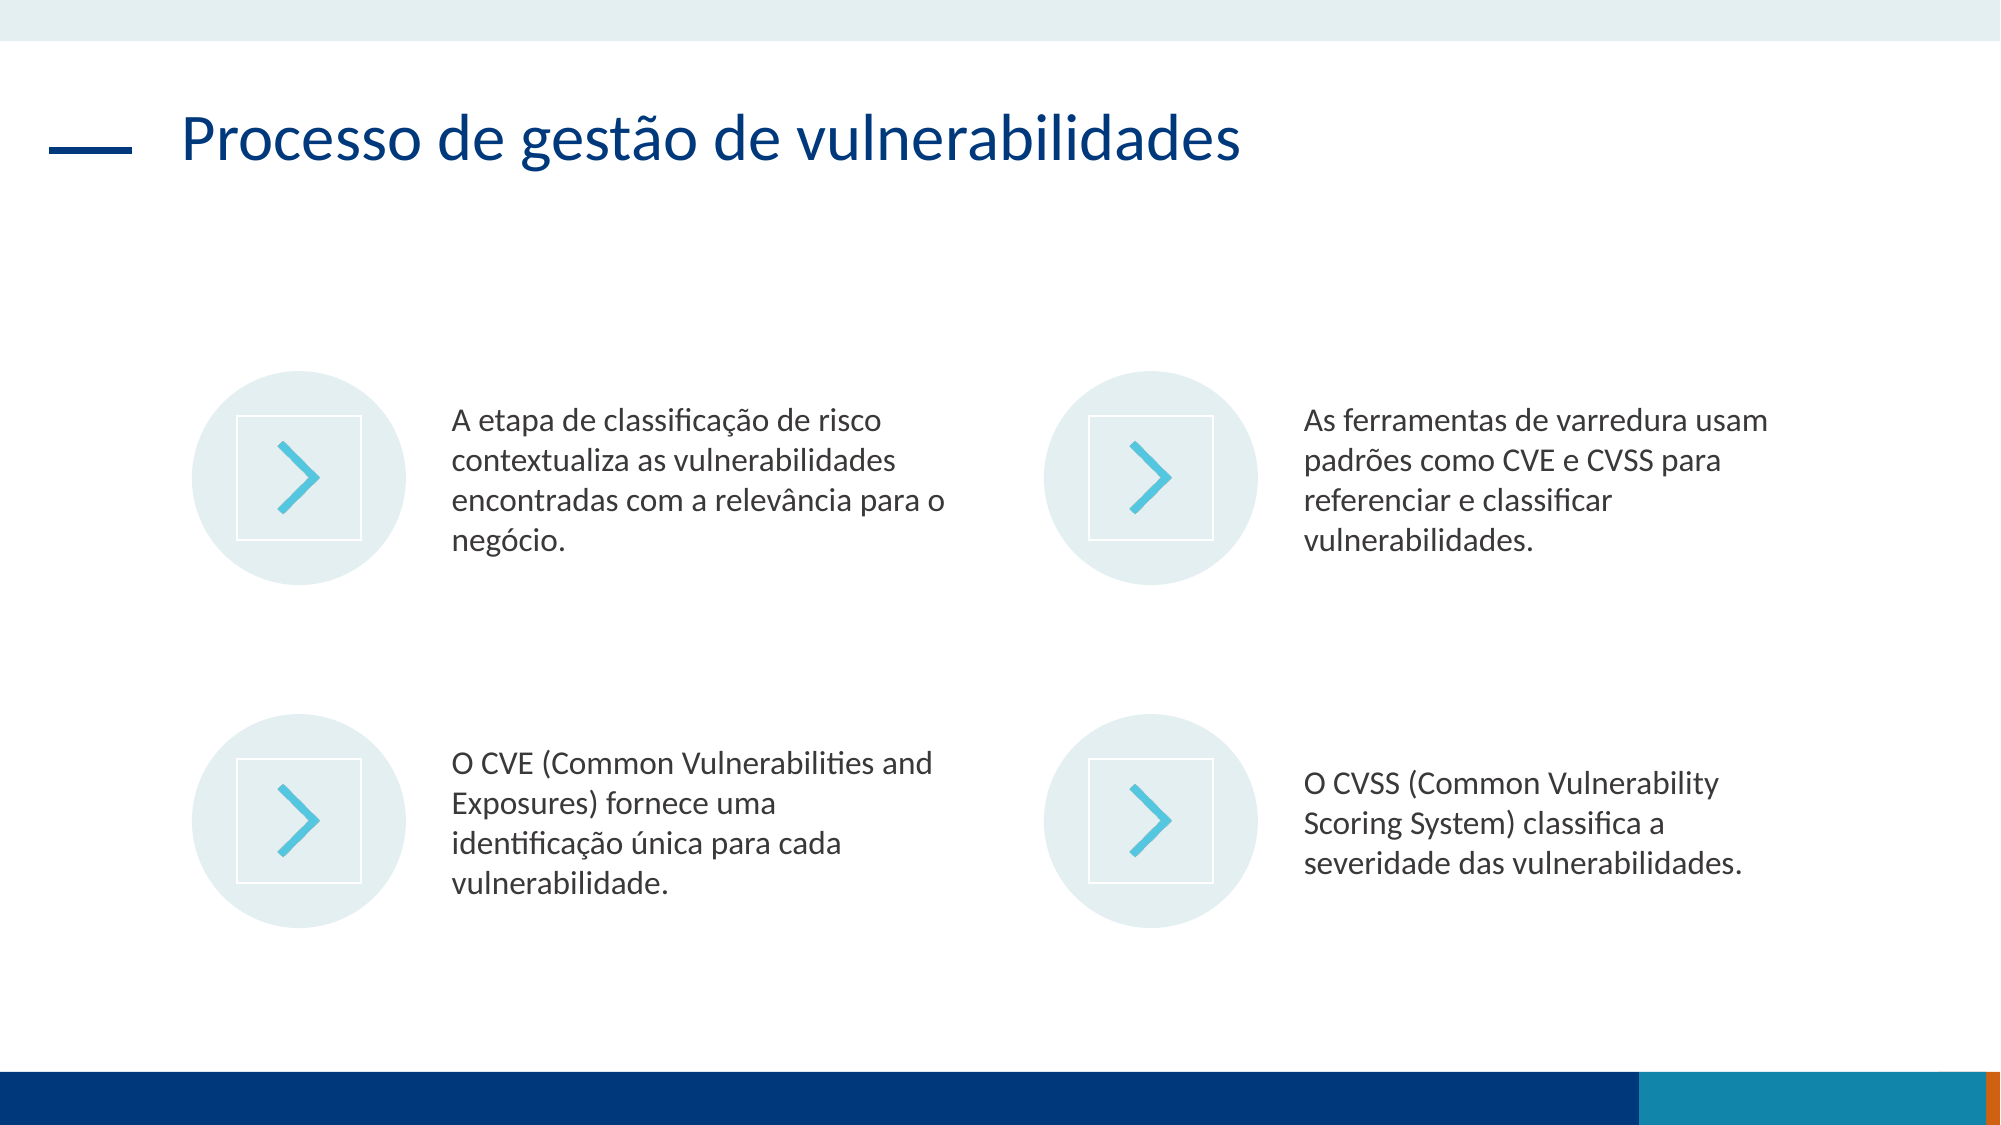

Processo de gestão de vulnerabilidades

A etapa de classificação de risco contextualiza as vulnerabilidades encontradas com a relevância para o negócio.
As ferramentas de varredura usam padrões como CVE e CVSS para referenciar e classificar vulnerabilidades.
O CVE (Common Vulnerabilities and Exposures) fornece uma identificação única para cada vulnerabilidade.
O CVSS (Common Vulnerability Scoring System) classifica a severidade das vulnerabilidades.